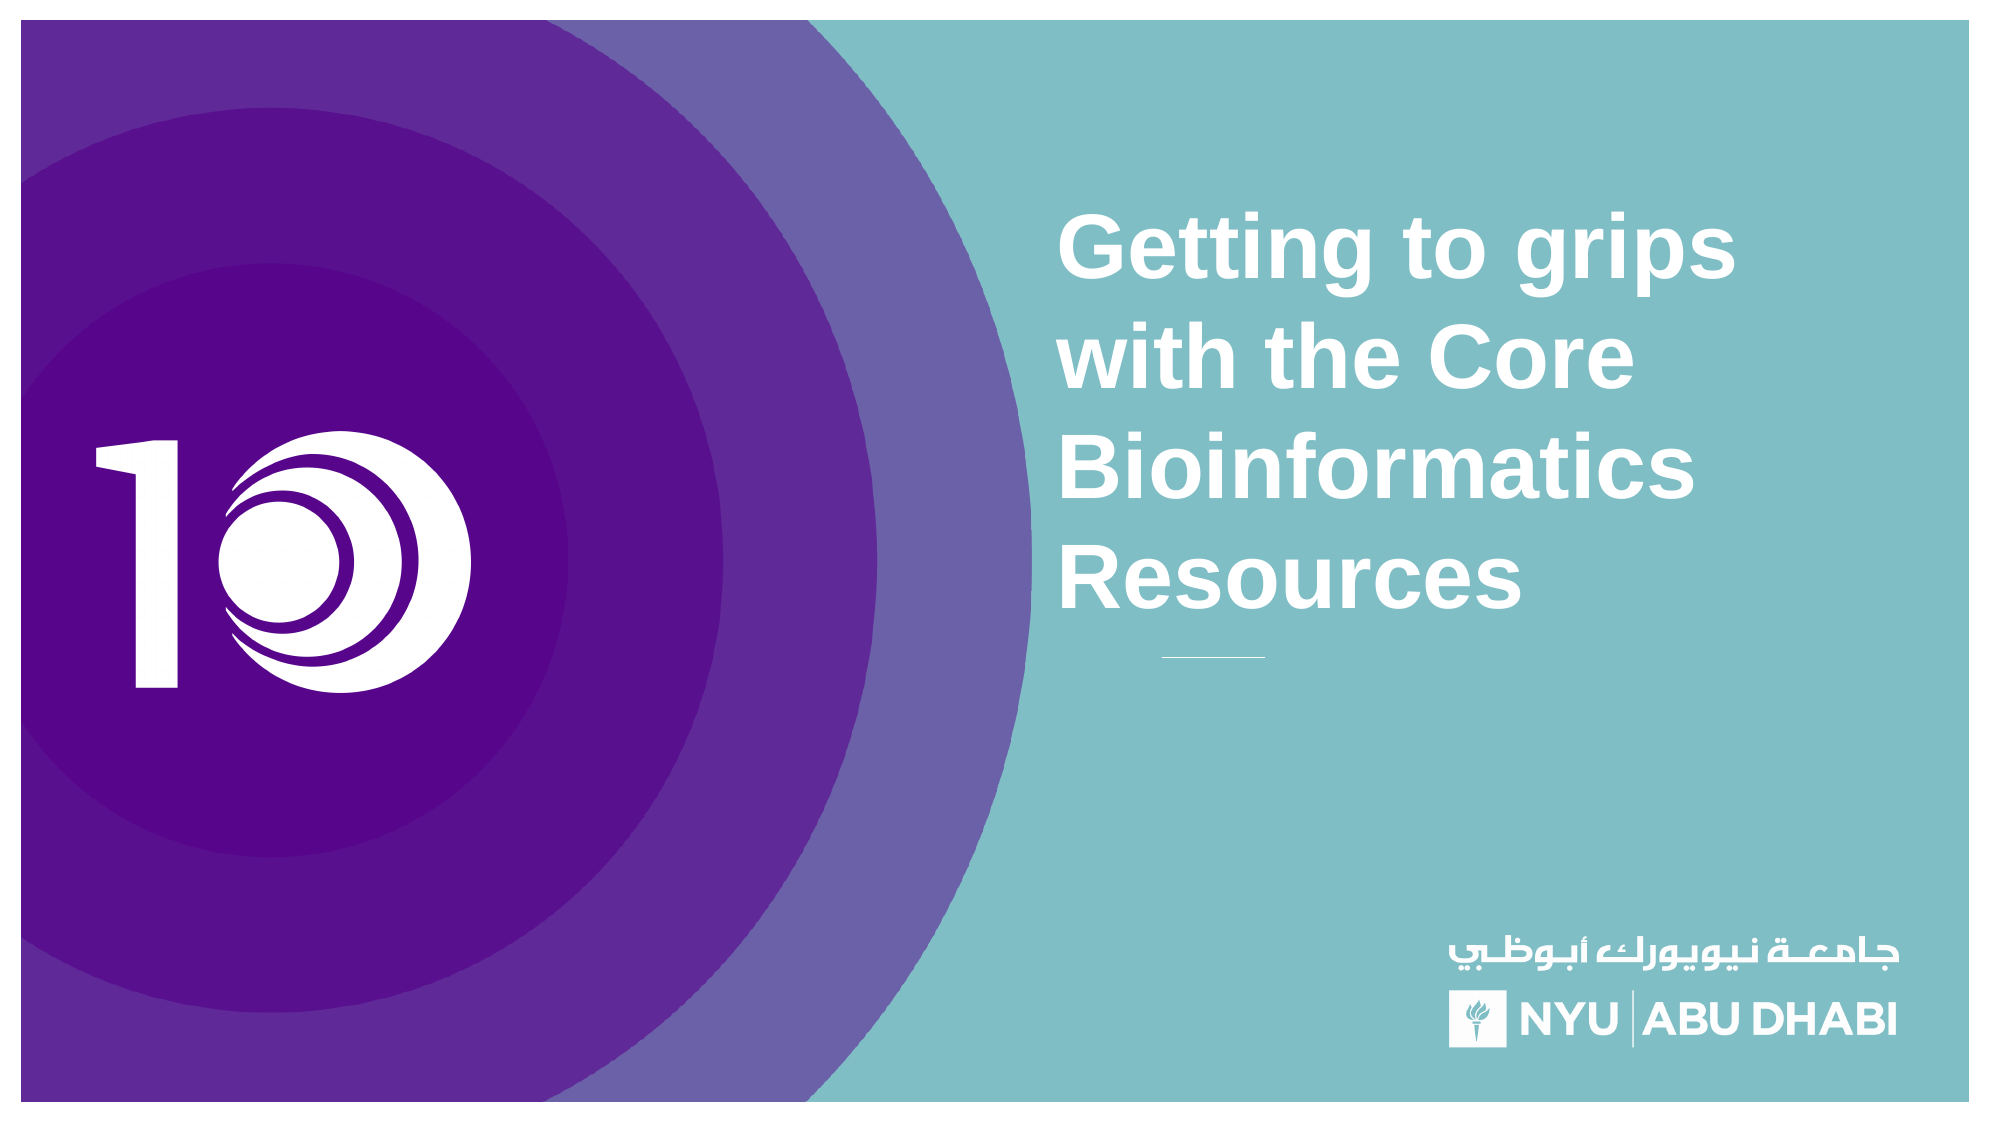

Getting to grips with the Core Bioinformatics Resources